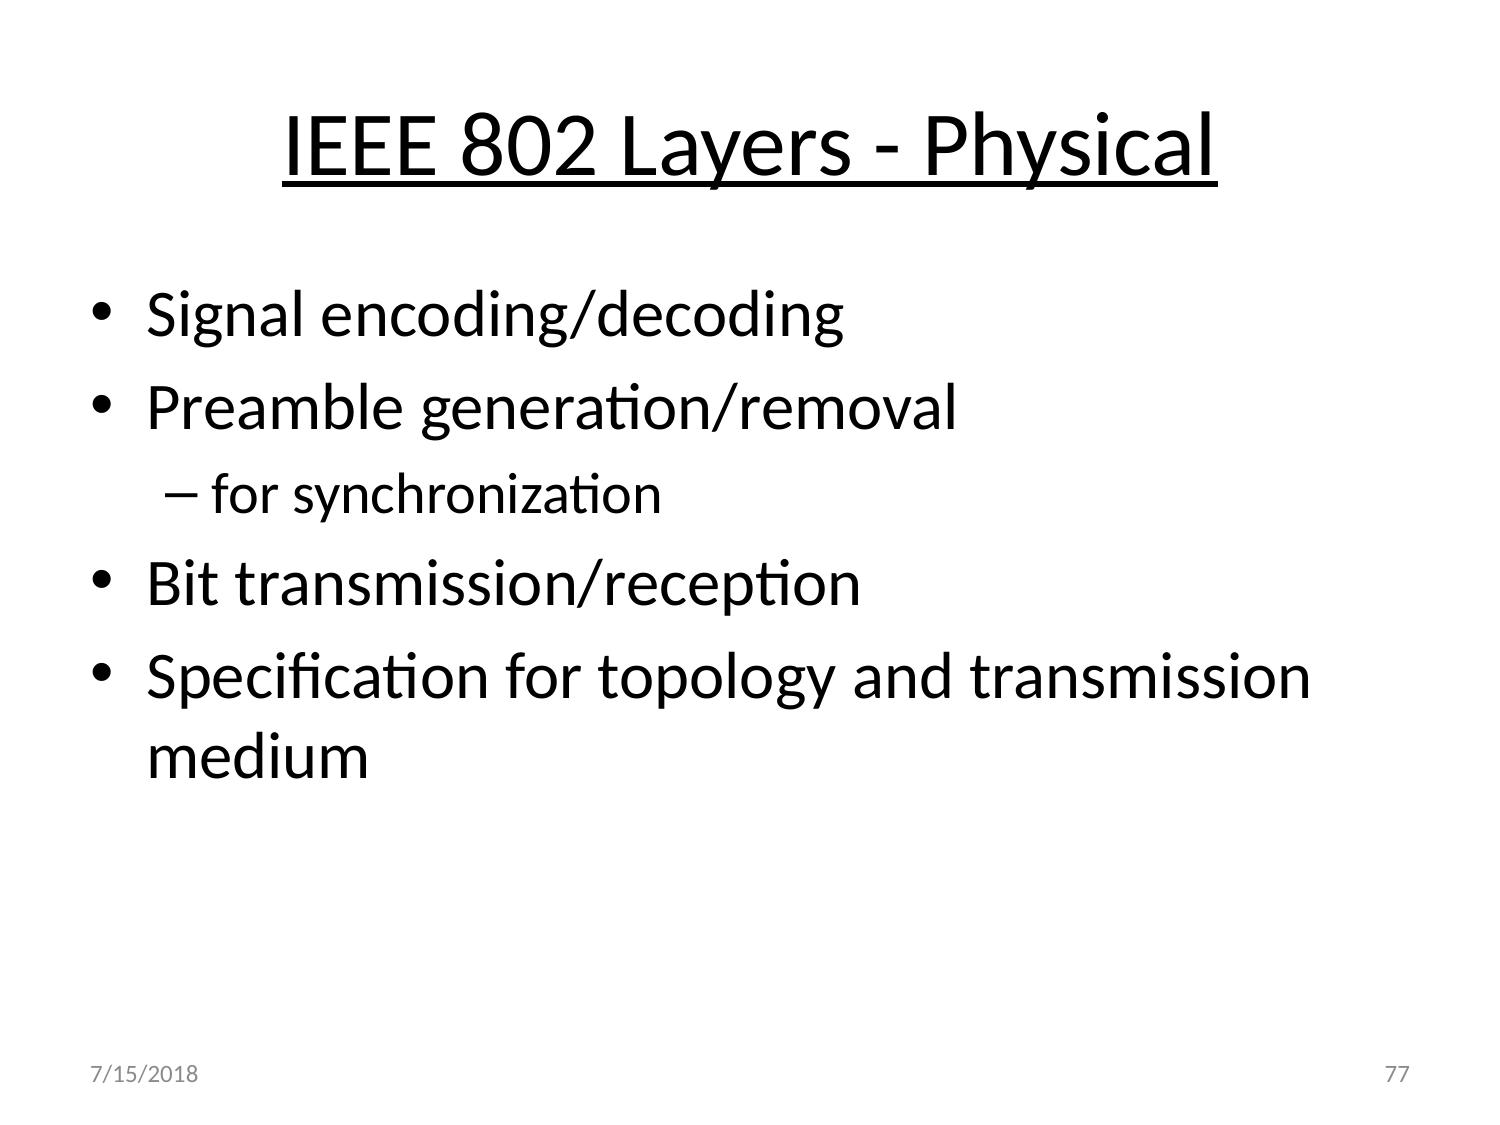

# IEEE 802 Layers - Physical
Signal encoding/decoding
Preamble generation/removal
for synchronization
Bit transmission/reception
Specification for topology and transmission medium

7/15/2018
77